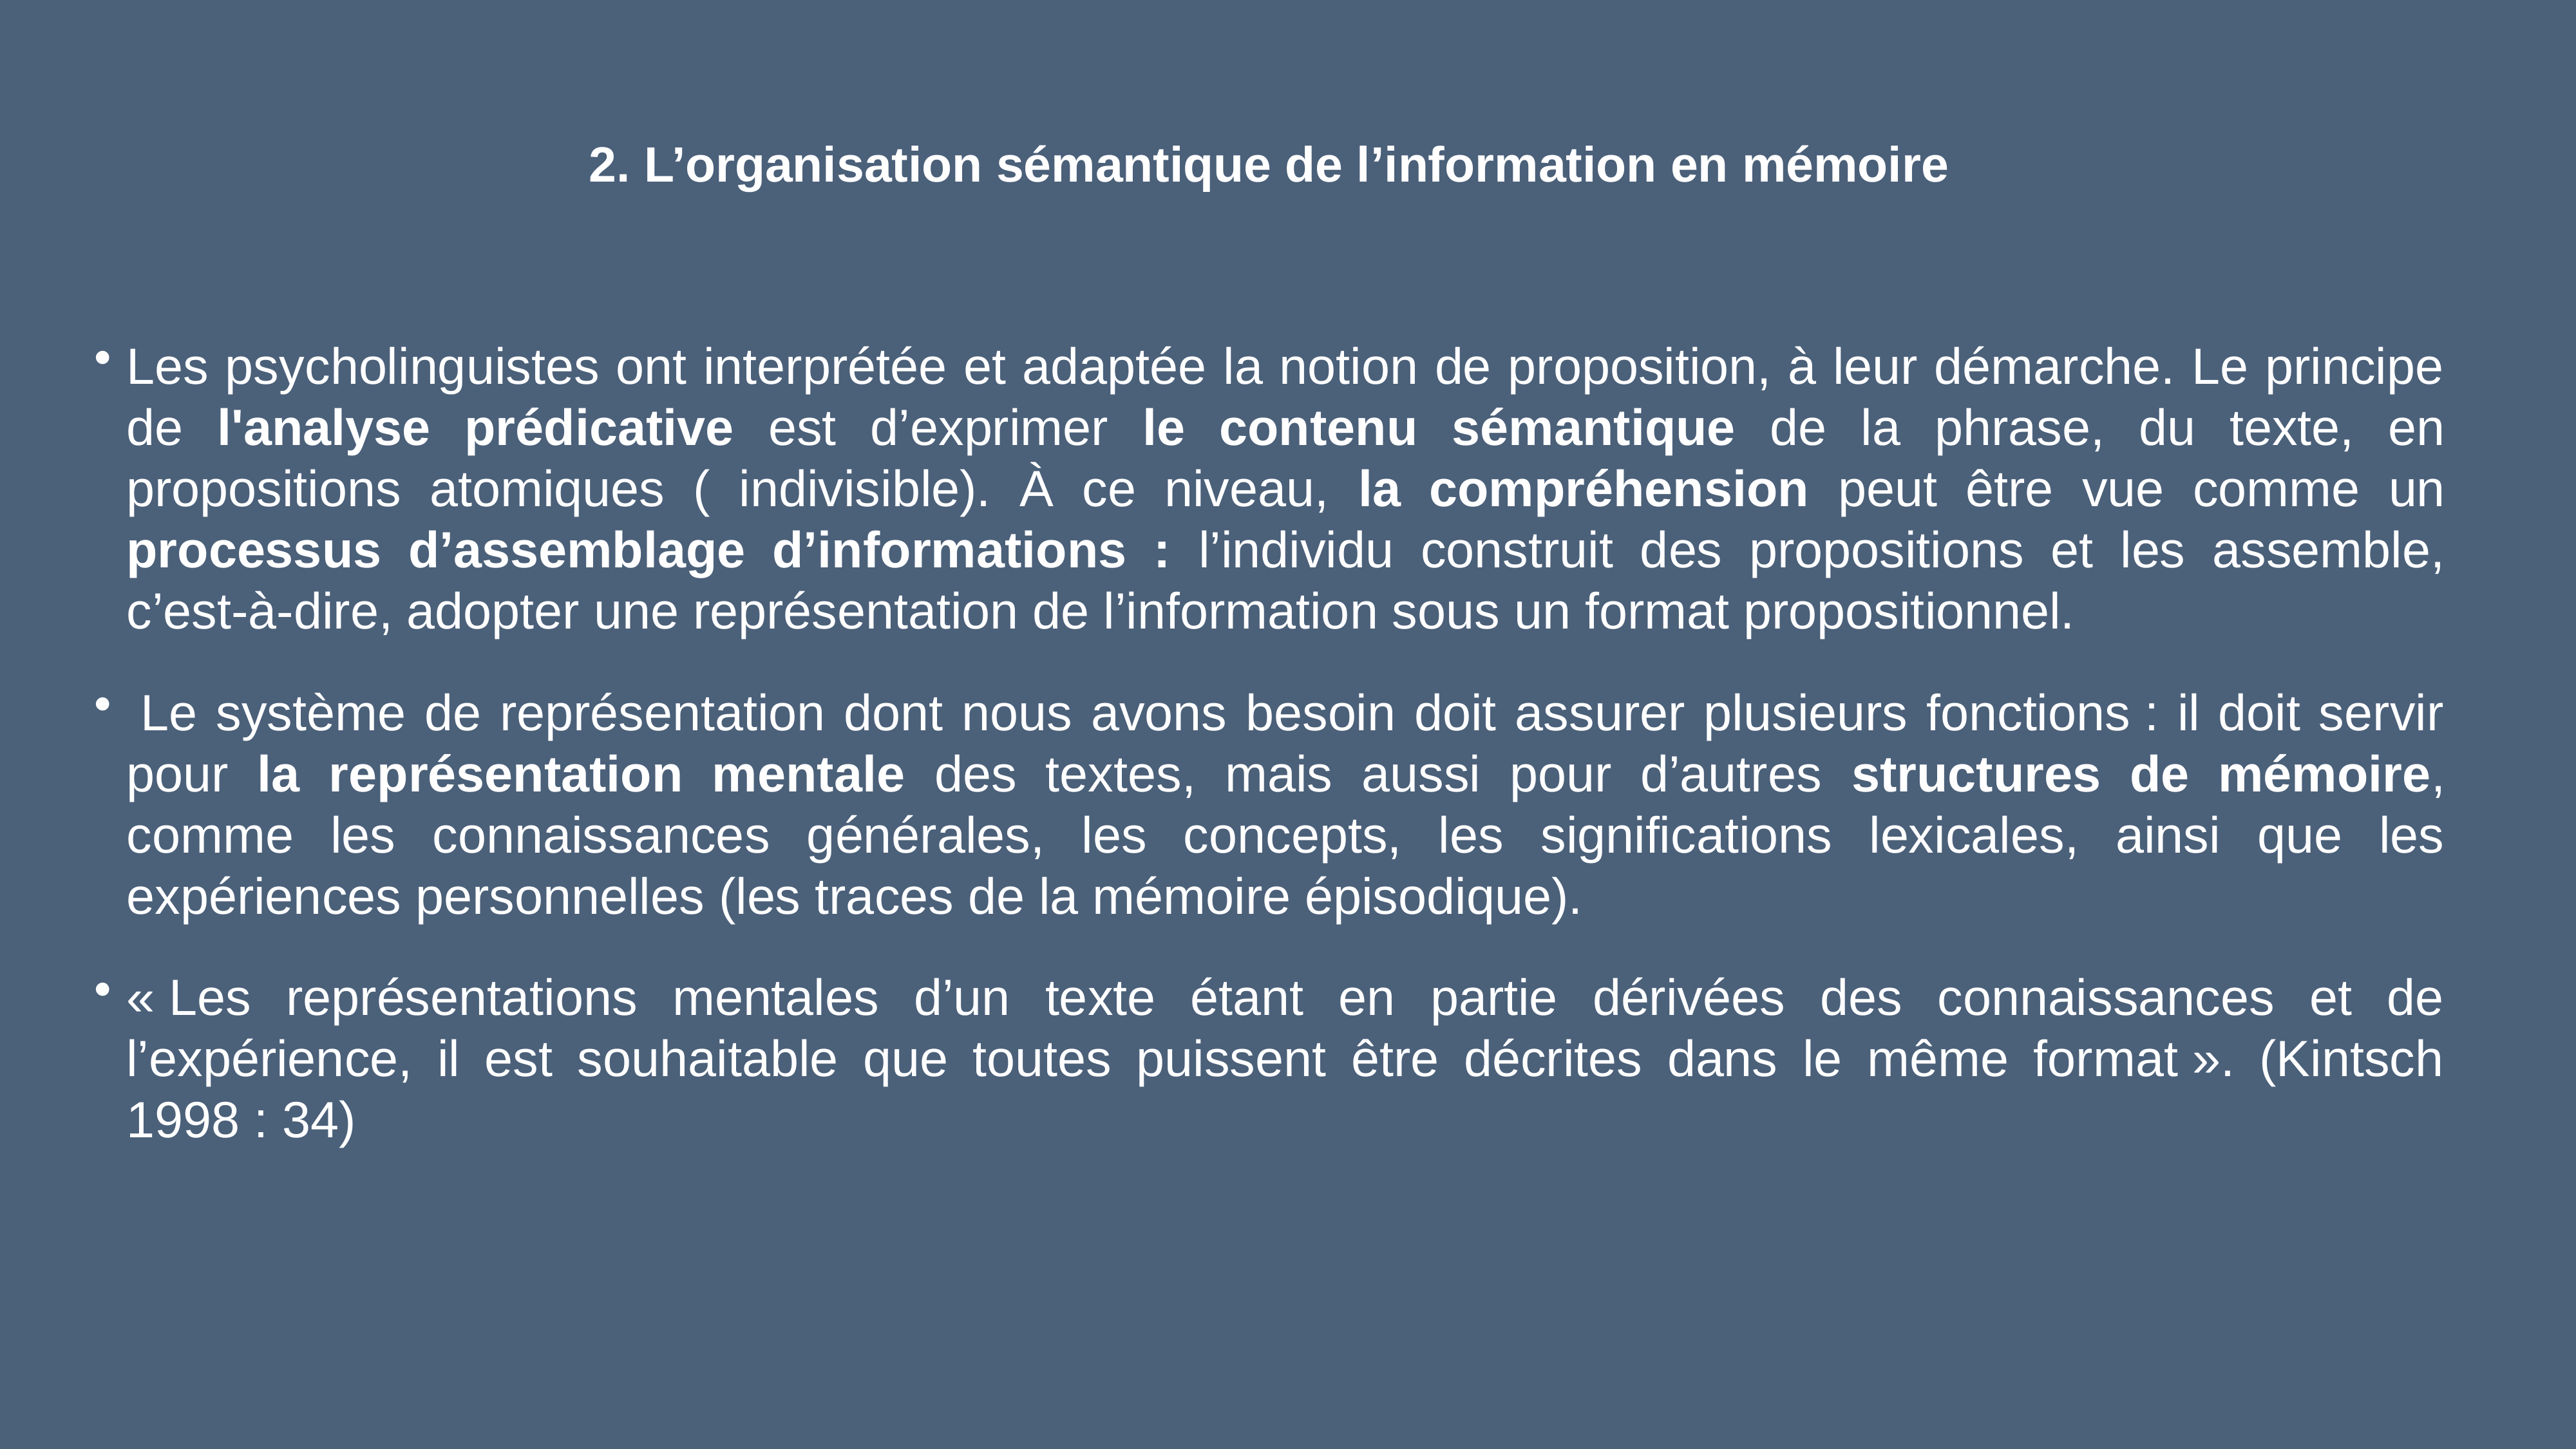

2. L’organisation sémantique de l’information en mémoire

Les psycholinguistes ont interprétée et adaptée la notion de proposition, à leur démarche. Le principe de l'analyse prédicative est d’exprimer le contenu sémantique de la phrase, du texte, en propositions atomiques ( indivisible). À ce niveau, la compréhension peut être vue comme un processus d’assemblage d’informations : l’individu construit des propositions et les assemble, c’est-à-dire, adopter une représentation de l’information sous un format propositionnel.
 Le système de représentation dont nous avons besoin doit assurer plusieurs fonctions : il doit servir pour la représentation mentale des textes, mais aussi pour d’autres structures de mémoire, comme les connaissances générales, les concepts, les significations lexicales, ainsi que les expériences personnelles (les traces de la mémoire épisodique).
« Les représentations mentales d’un texte étant en partie dérivées des connaissances et de l’expérience, il est souhaitable que toutes puissent être décrites dans le même format ». (Kintsch 1998 : 34)